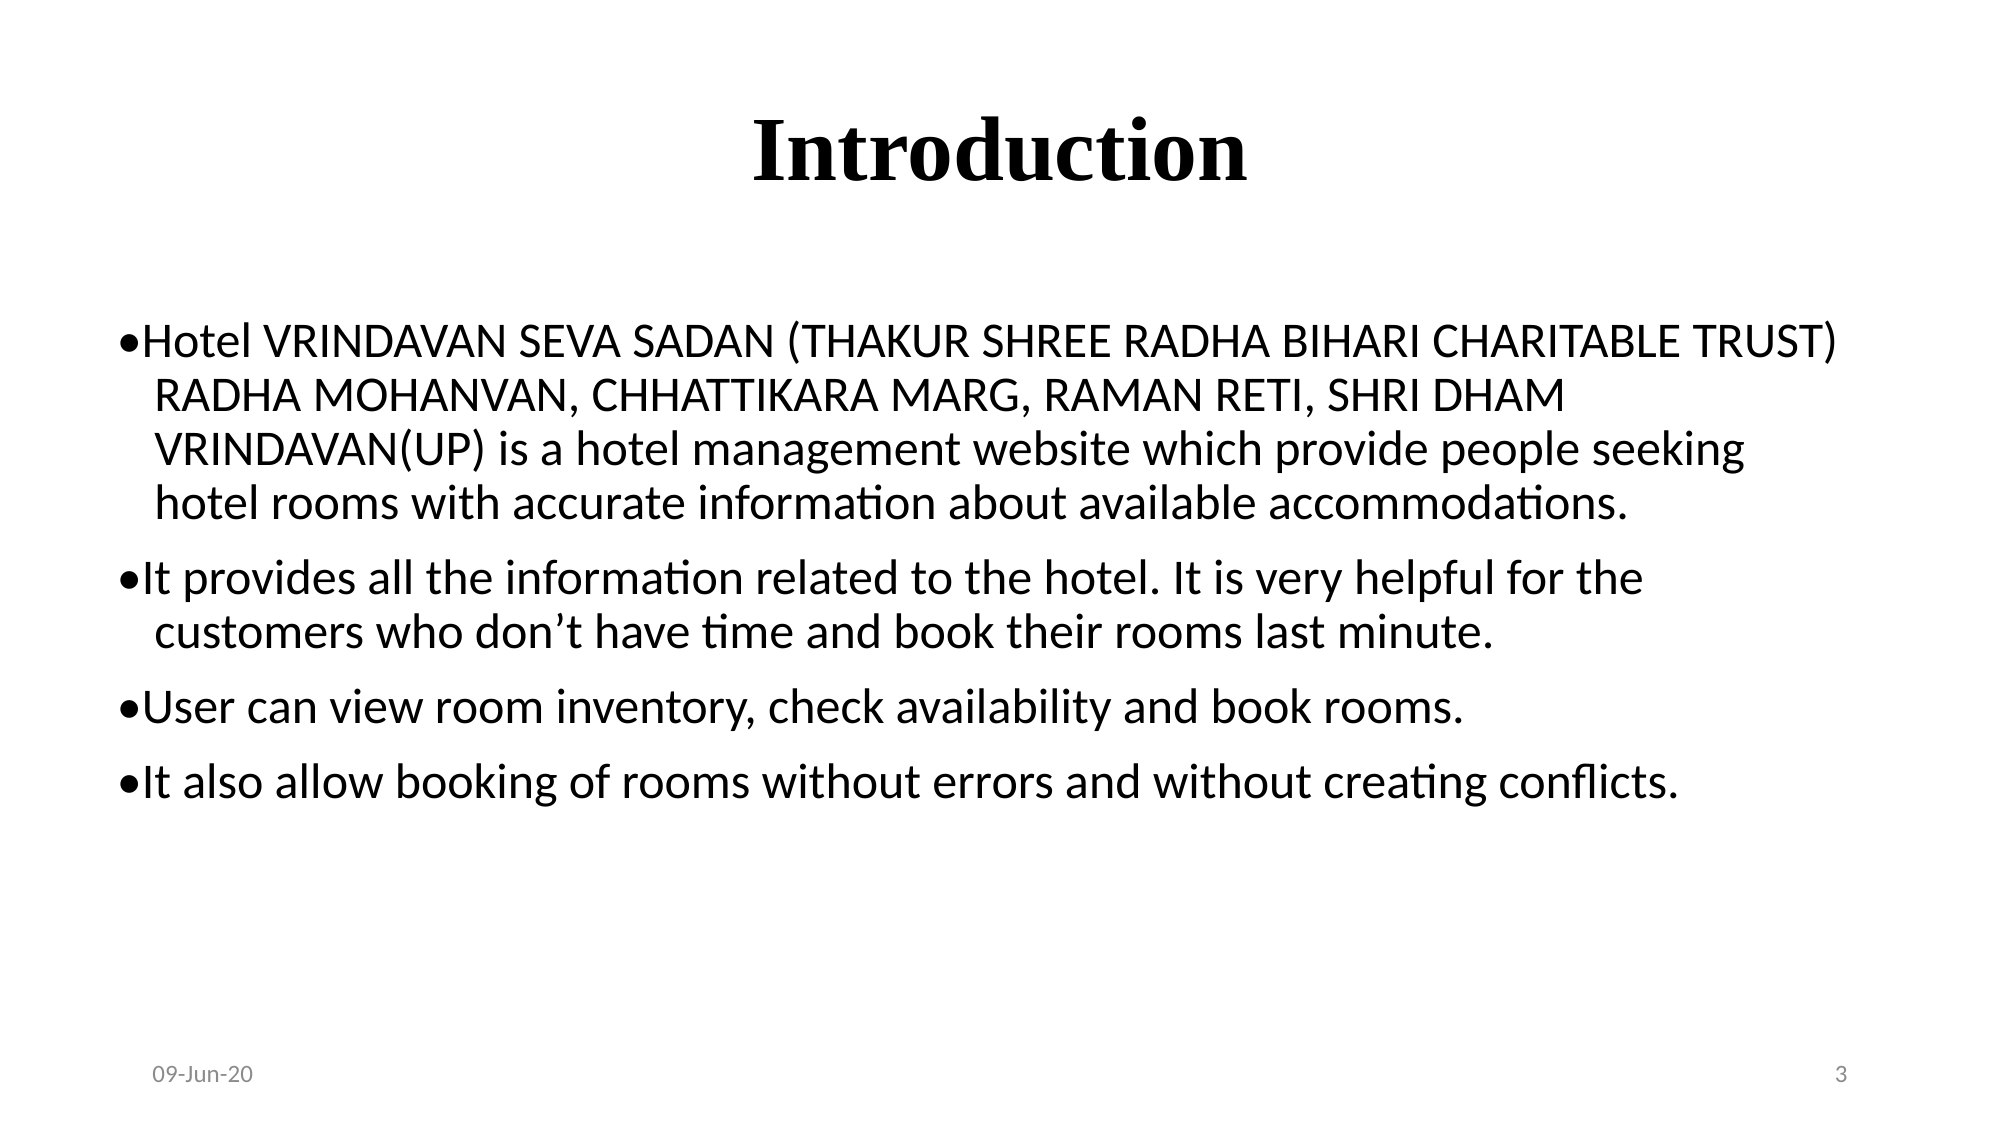

# Introduction

•Hotel VRINDAVAN SEVA SADAN (THAKUR SHREE RADHA BIHARI CHARITABLE TRUST) RADHA MOHANVAN, CHHATTIKARA MARG, RAMAN RETI, SHRI DHAM VRINDAVAN(UP) is a hotel management website which provide people seeking hotel rooms with accurate information about available accommodations.
•It provides all the information related to the hotel. It is very helpful for the customers who don’t have time and book their rooms last minute.
•User can view room inventory, check availability and book rooms.
•It also allow booking of rooms without errors and without creating conflicts.
09-Jun-20
3